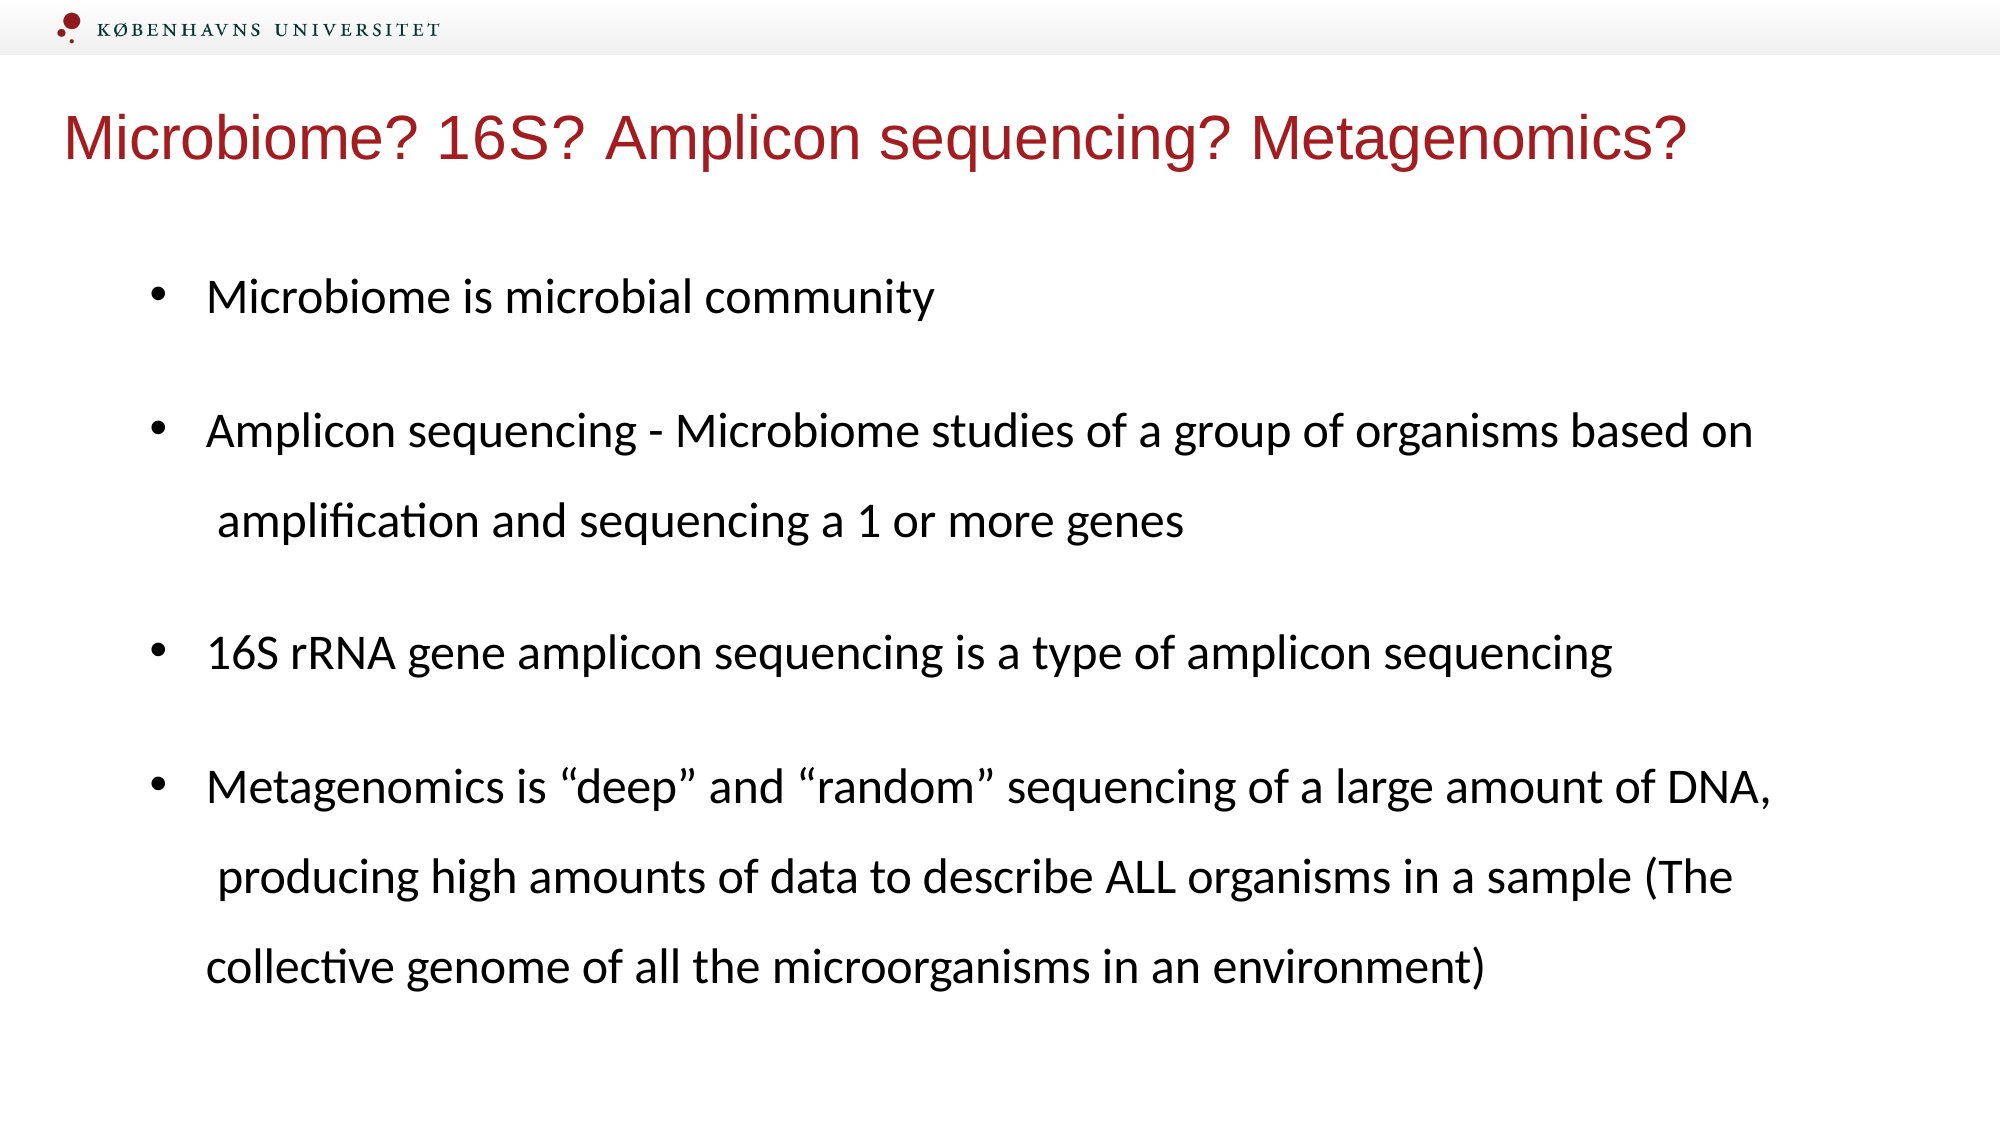

# Microbiome? 16S? Amplicon sequencing? Metagenomics?
Institut for Naturvidenskab og Miljø, RUC
Microbiome is microbial community
Amplicon sequencing - Microbiome studies of a group of organisms based on  amplification and sequencing a 1 or more genes

16S rRNA gene amplicon sequencing is a type of amplicon sequencing
Metagenomics is “deep” and “random” sequencing of a large amount of DNA,  producing high amounts of data to describe ALL organisms in a sample (The  collective genome of all the microorganisms in an environment)